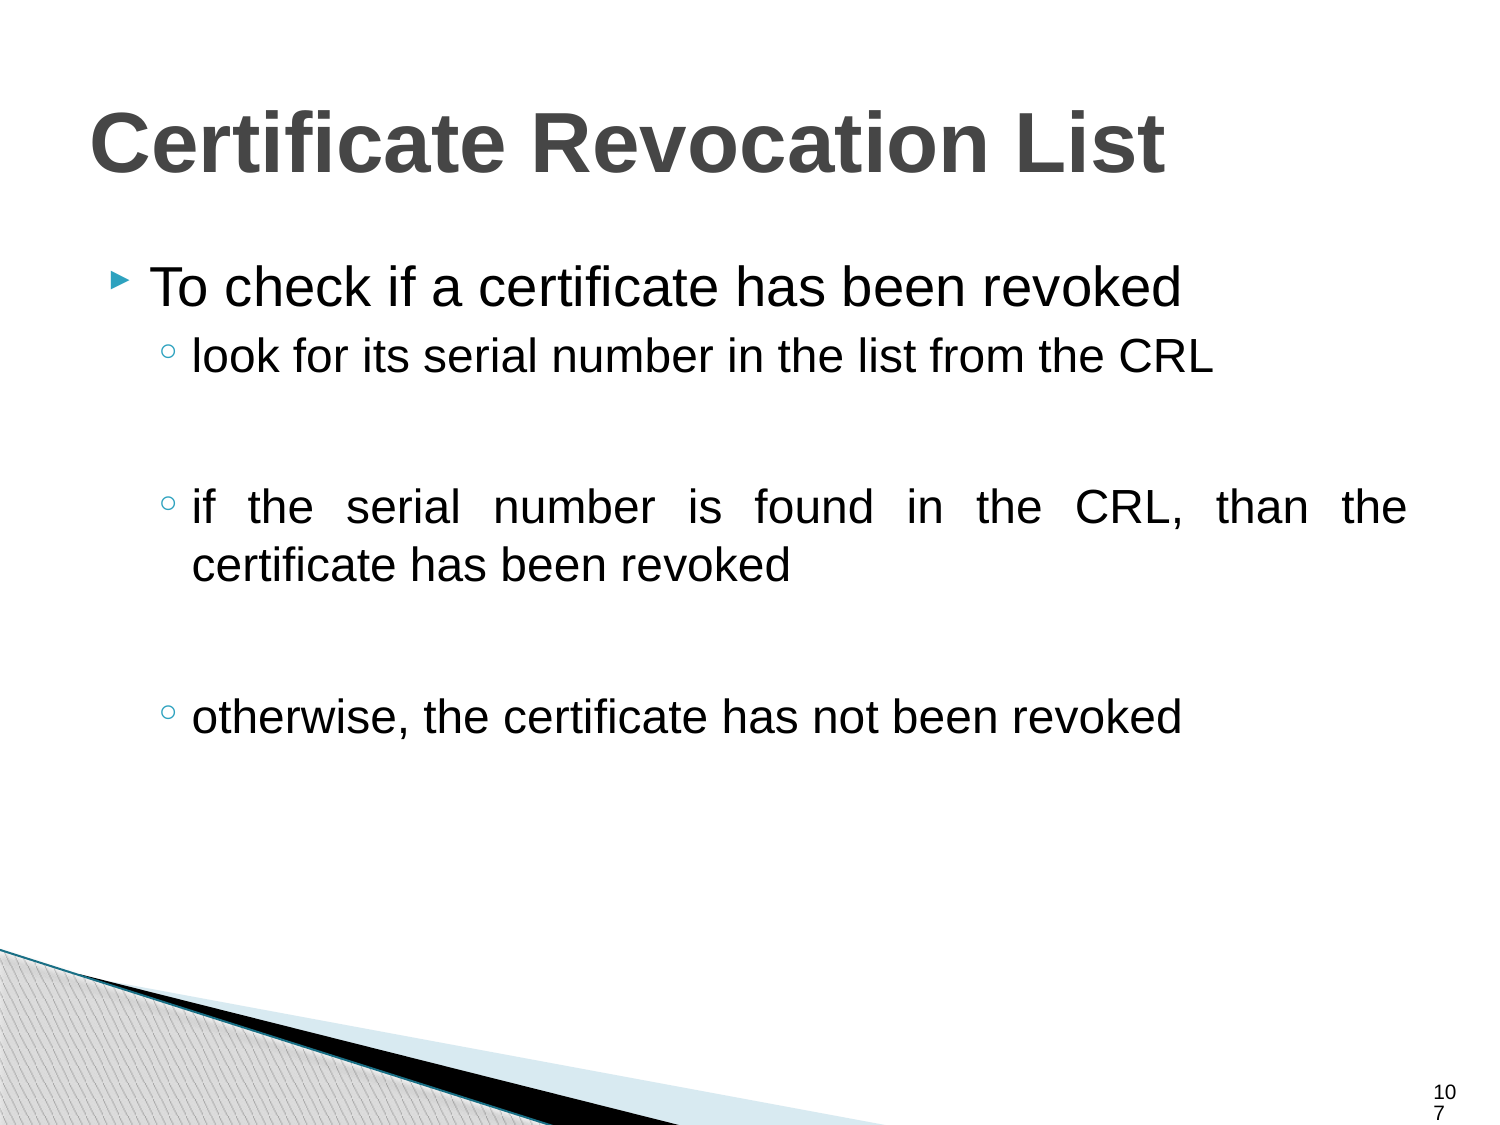

# Certificate Revocation List
To check if a certificate has been revoked
look for its serial number in the list from the CRL

if the serial number is found in the CRL, than the certificate has been revoked

otherwise, the certificate has not been revoked
107